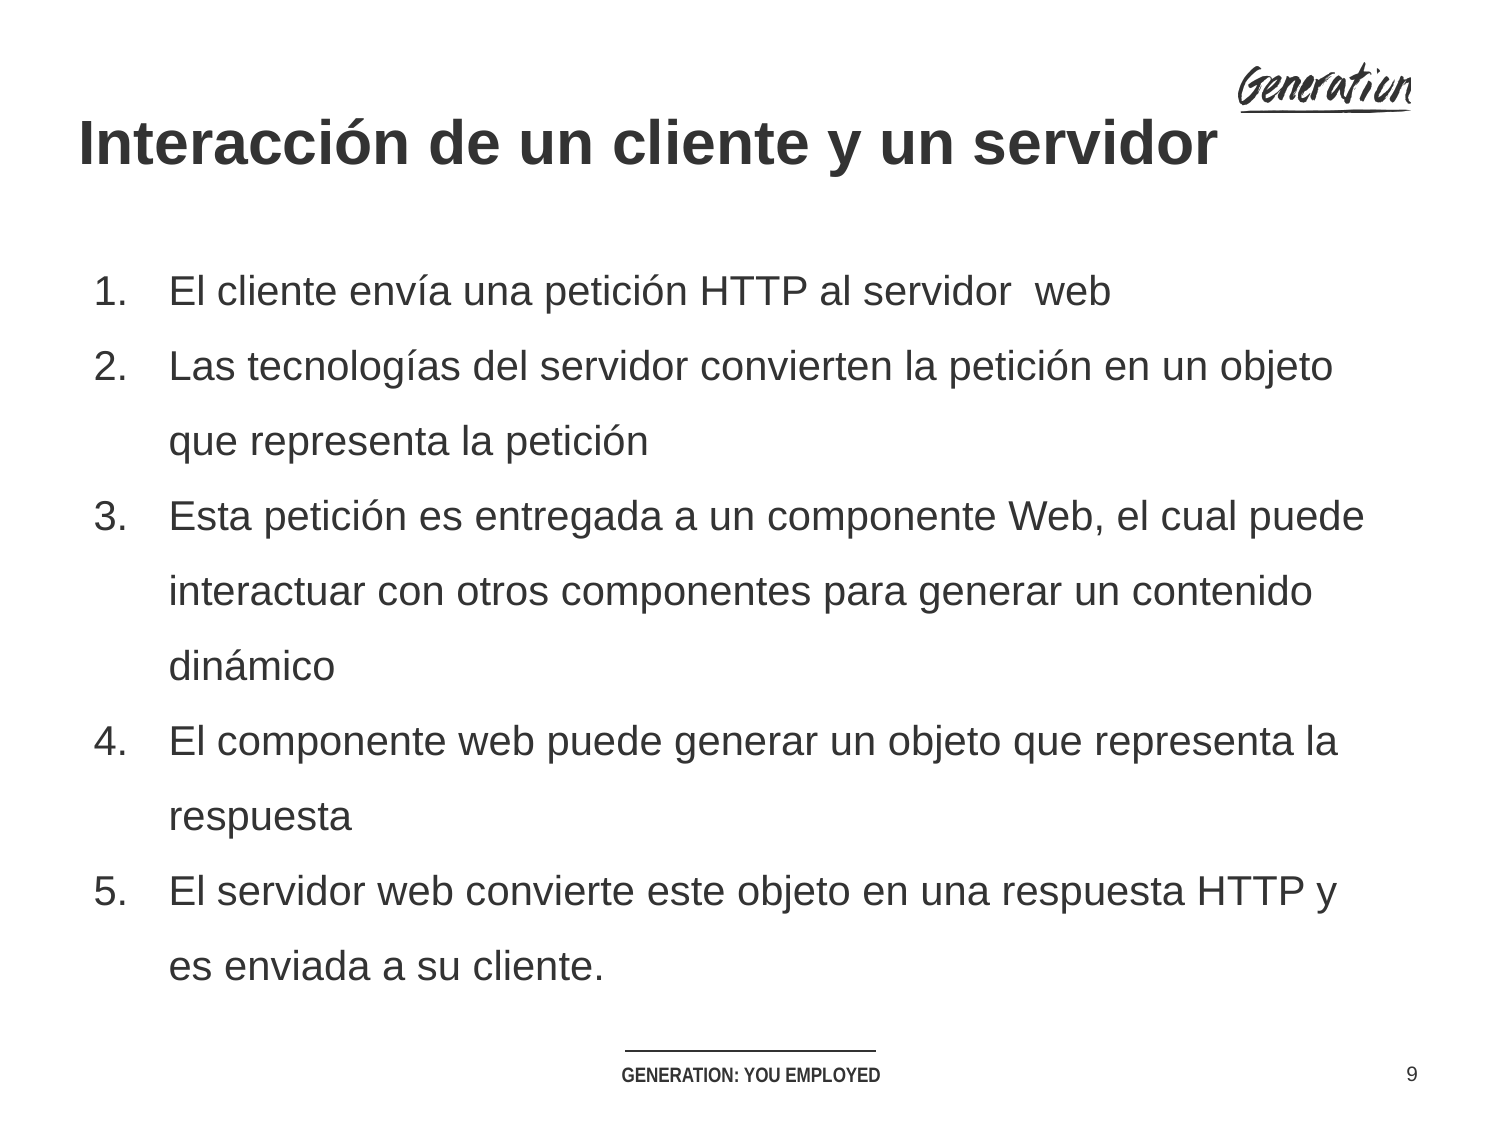

# Interacción de un cliente y un servidor
El cliente envía una petición HTTP al servidor  web
Las tecnologías del servidor convierten la petición en un objeto  que representa la petición
Esta petición es entregada a un componente Web, el cual puede interactuar con otros componentes para generar un contenido dinámico
El componente web puede generar un objeto que representa la respuesta
El servidor web convierte este objeto en una respuesta HTTP y es enviada a su cliente.